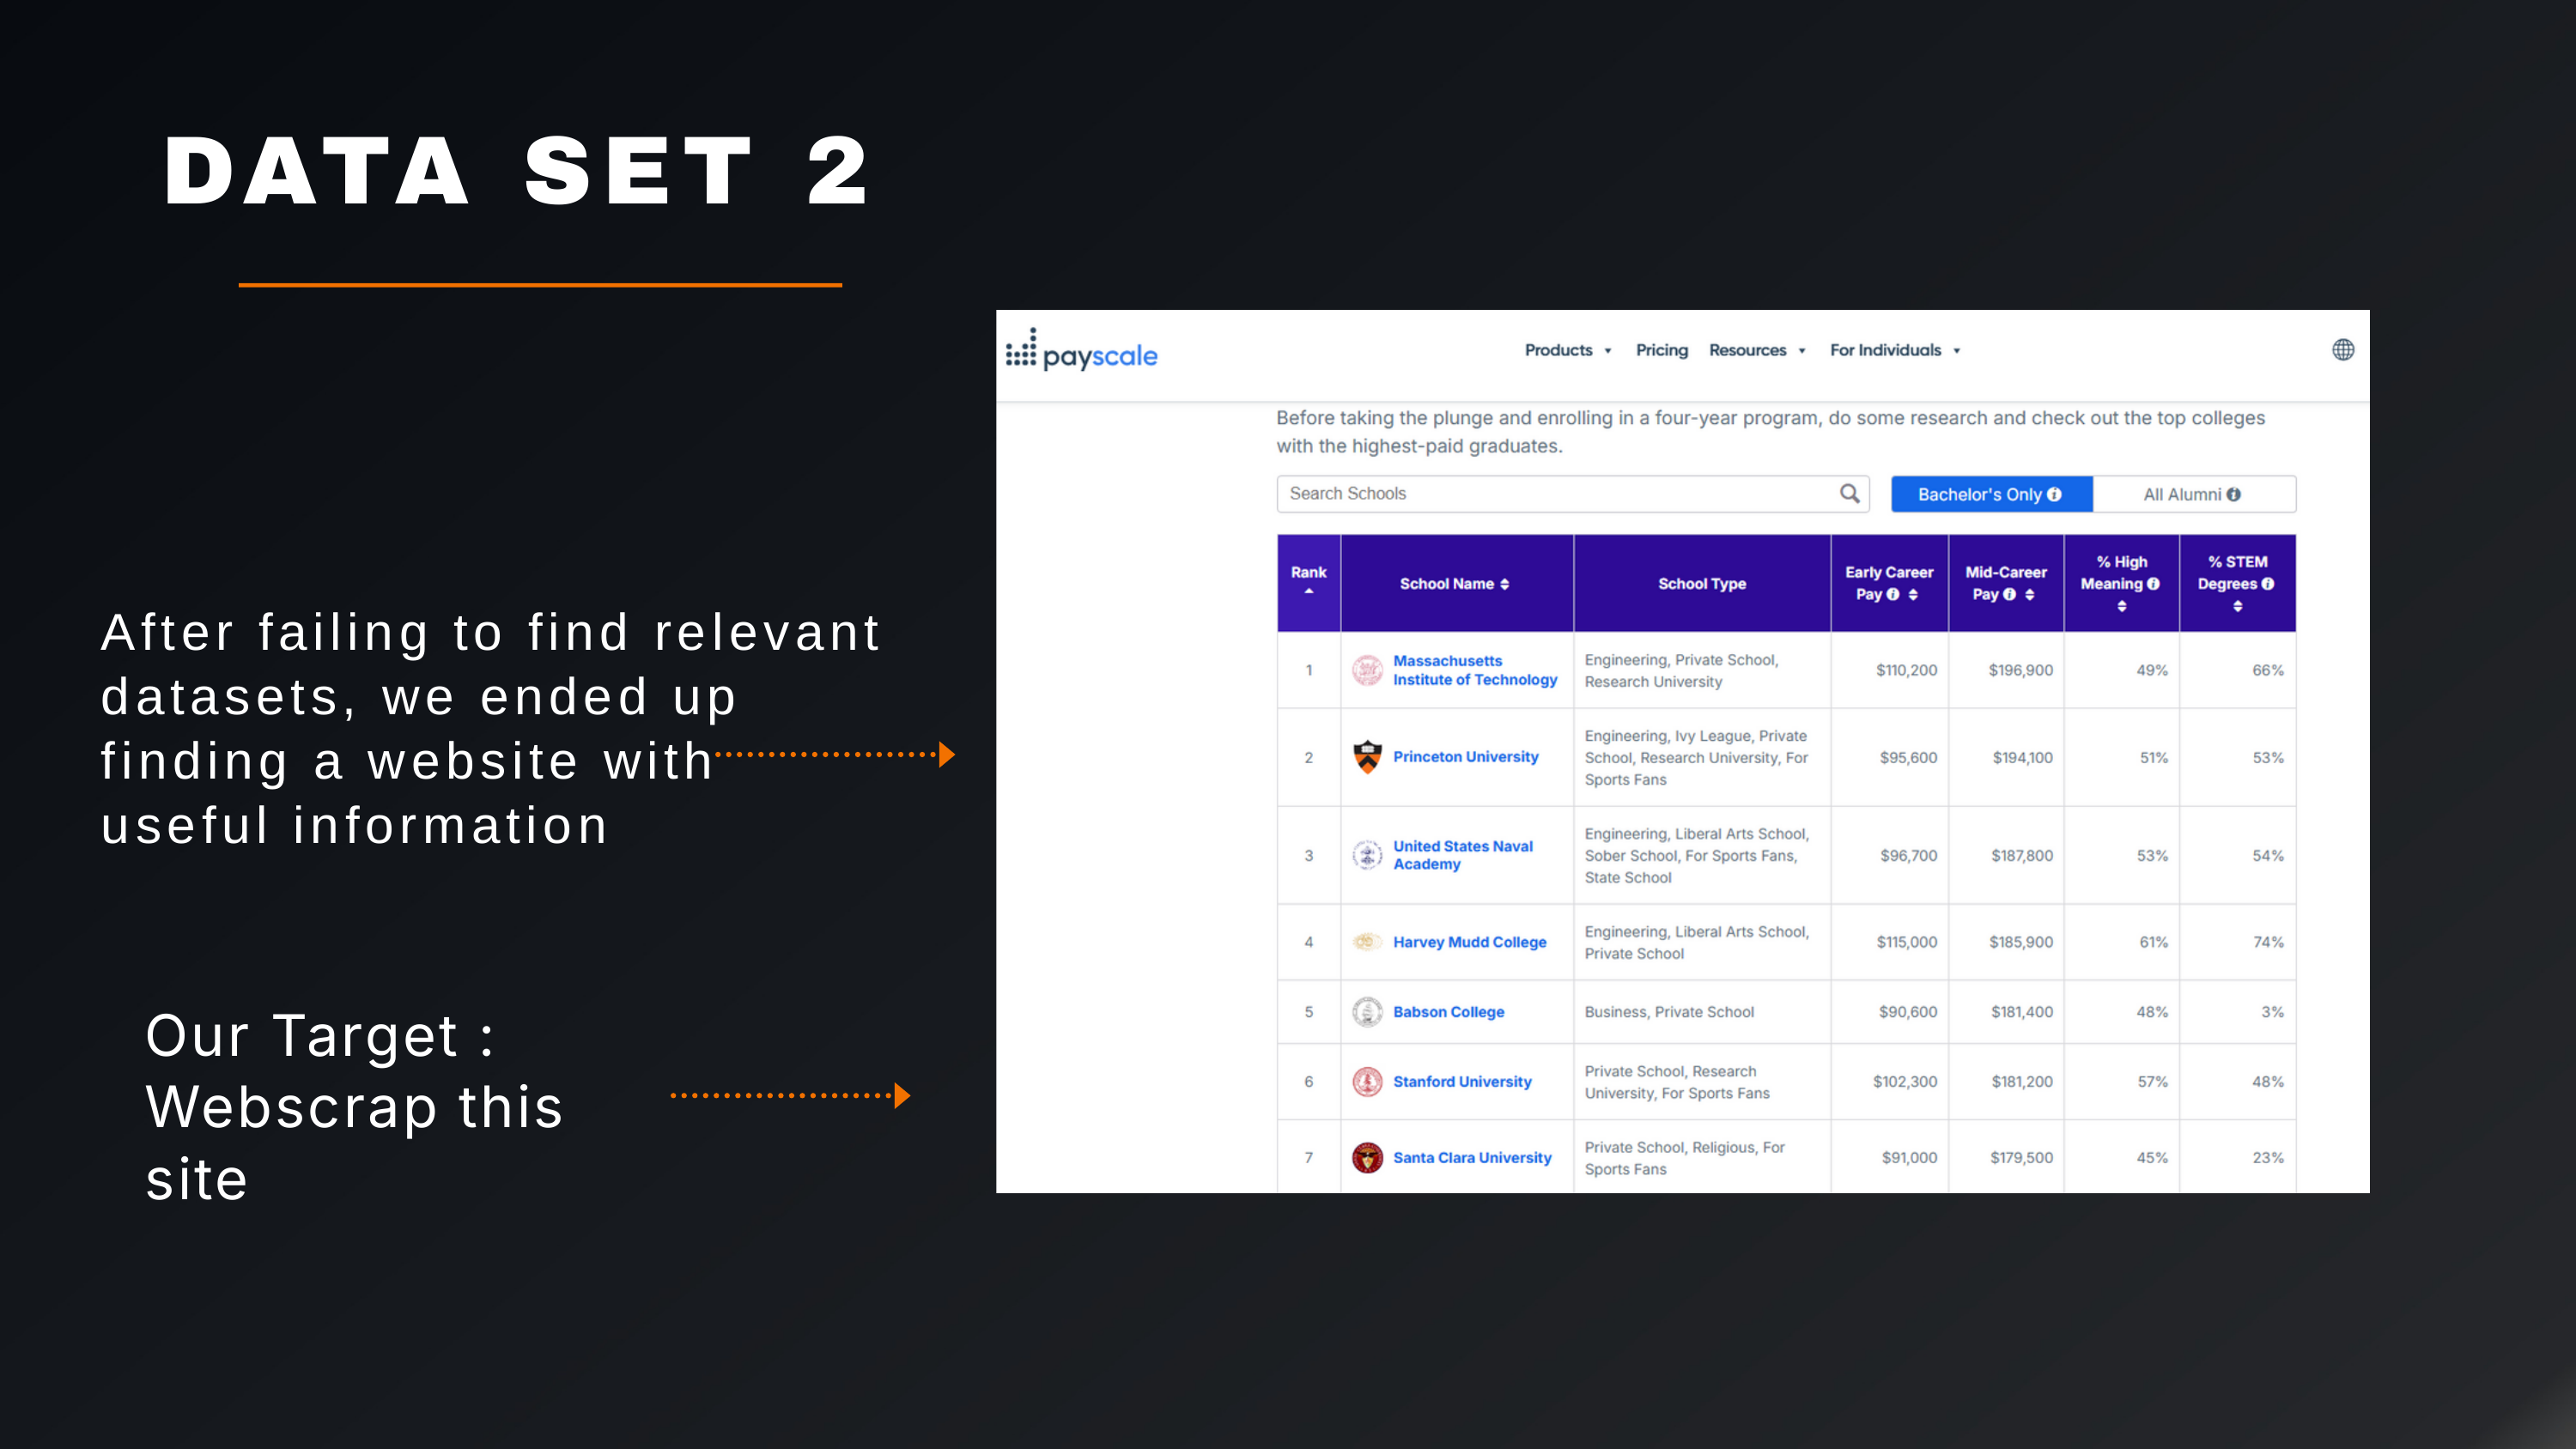

DATA SET 2

After failing to find relevant datasets, we ended up finding a website with useful information

Our Target : Webscrap this site